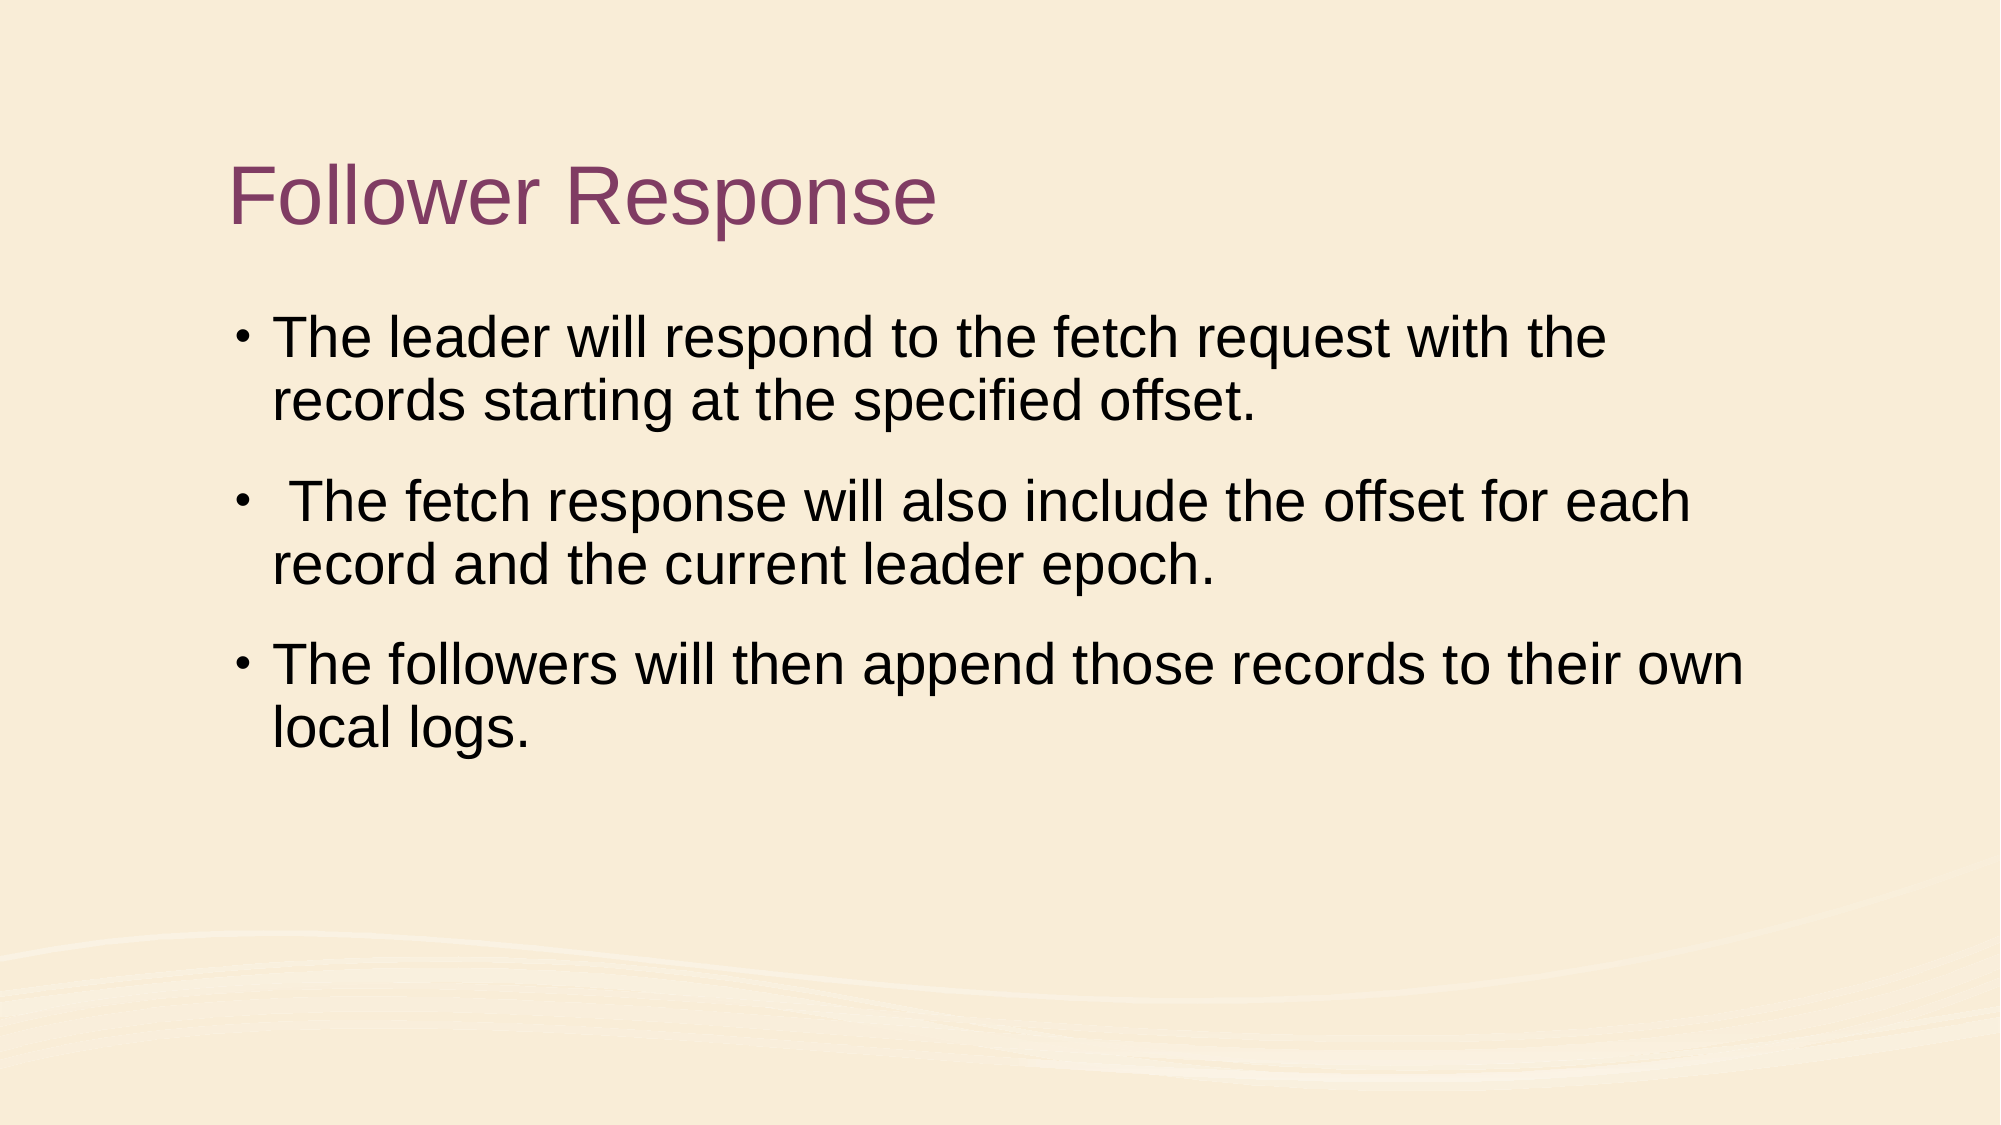

# Follower Response
The leader will respond to the fetch request with the records starting at the specified offset.
 The fetch response will also include the offset for each record and the current leader epoch.
The followers will then append those records to their own local logs.